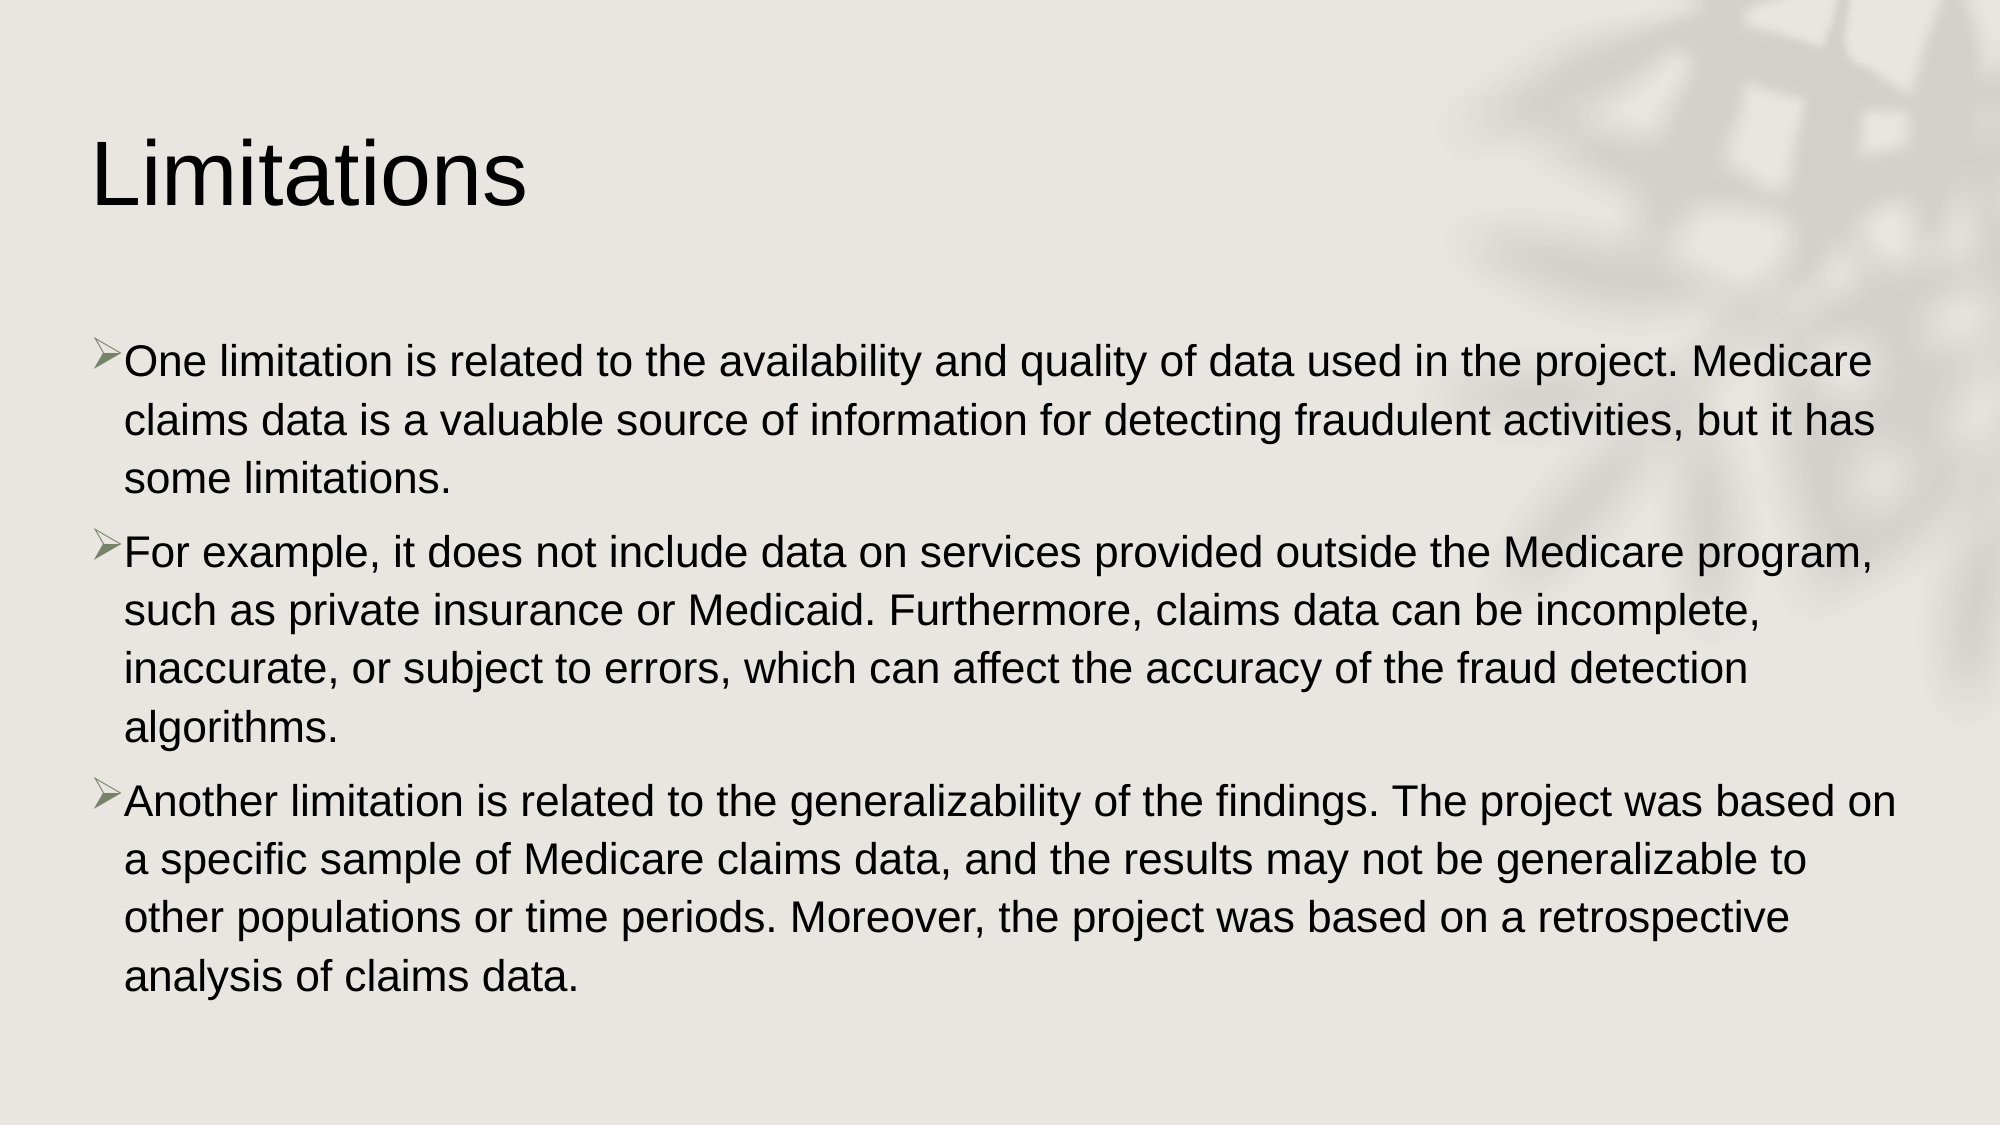

# Limitations
One limitation is related to the availability and quality of data used in the project. Medicare claims data is a valuable source of information for detecting fraudulent activities, but it has some limitations.
For example, it does not include data on services provided outside the Medicare program, such as private insurance or Medicaid. Furthermore, claims data can be incomplete, inaccurate, or subject to errors, which can affect the accuracy of the fraud detection algorithms.
Another limitation is related to the generalizability of the findings. The project was based on a specific sample of Medicare claims data, and the results may not be generalizable to other populations or time periods. Moreover, the project was based on a retrospective analysis of claims data.